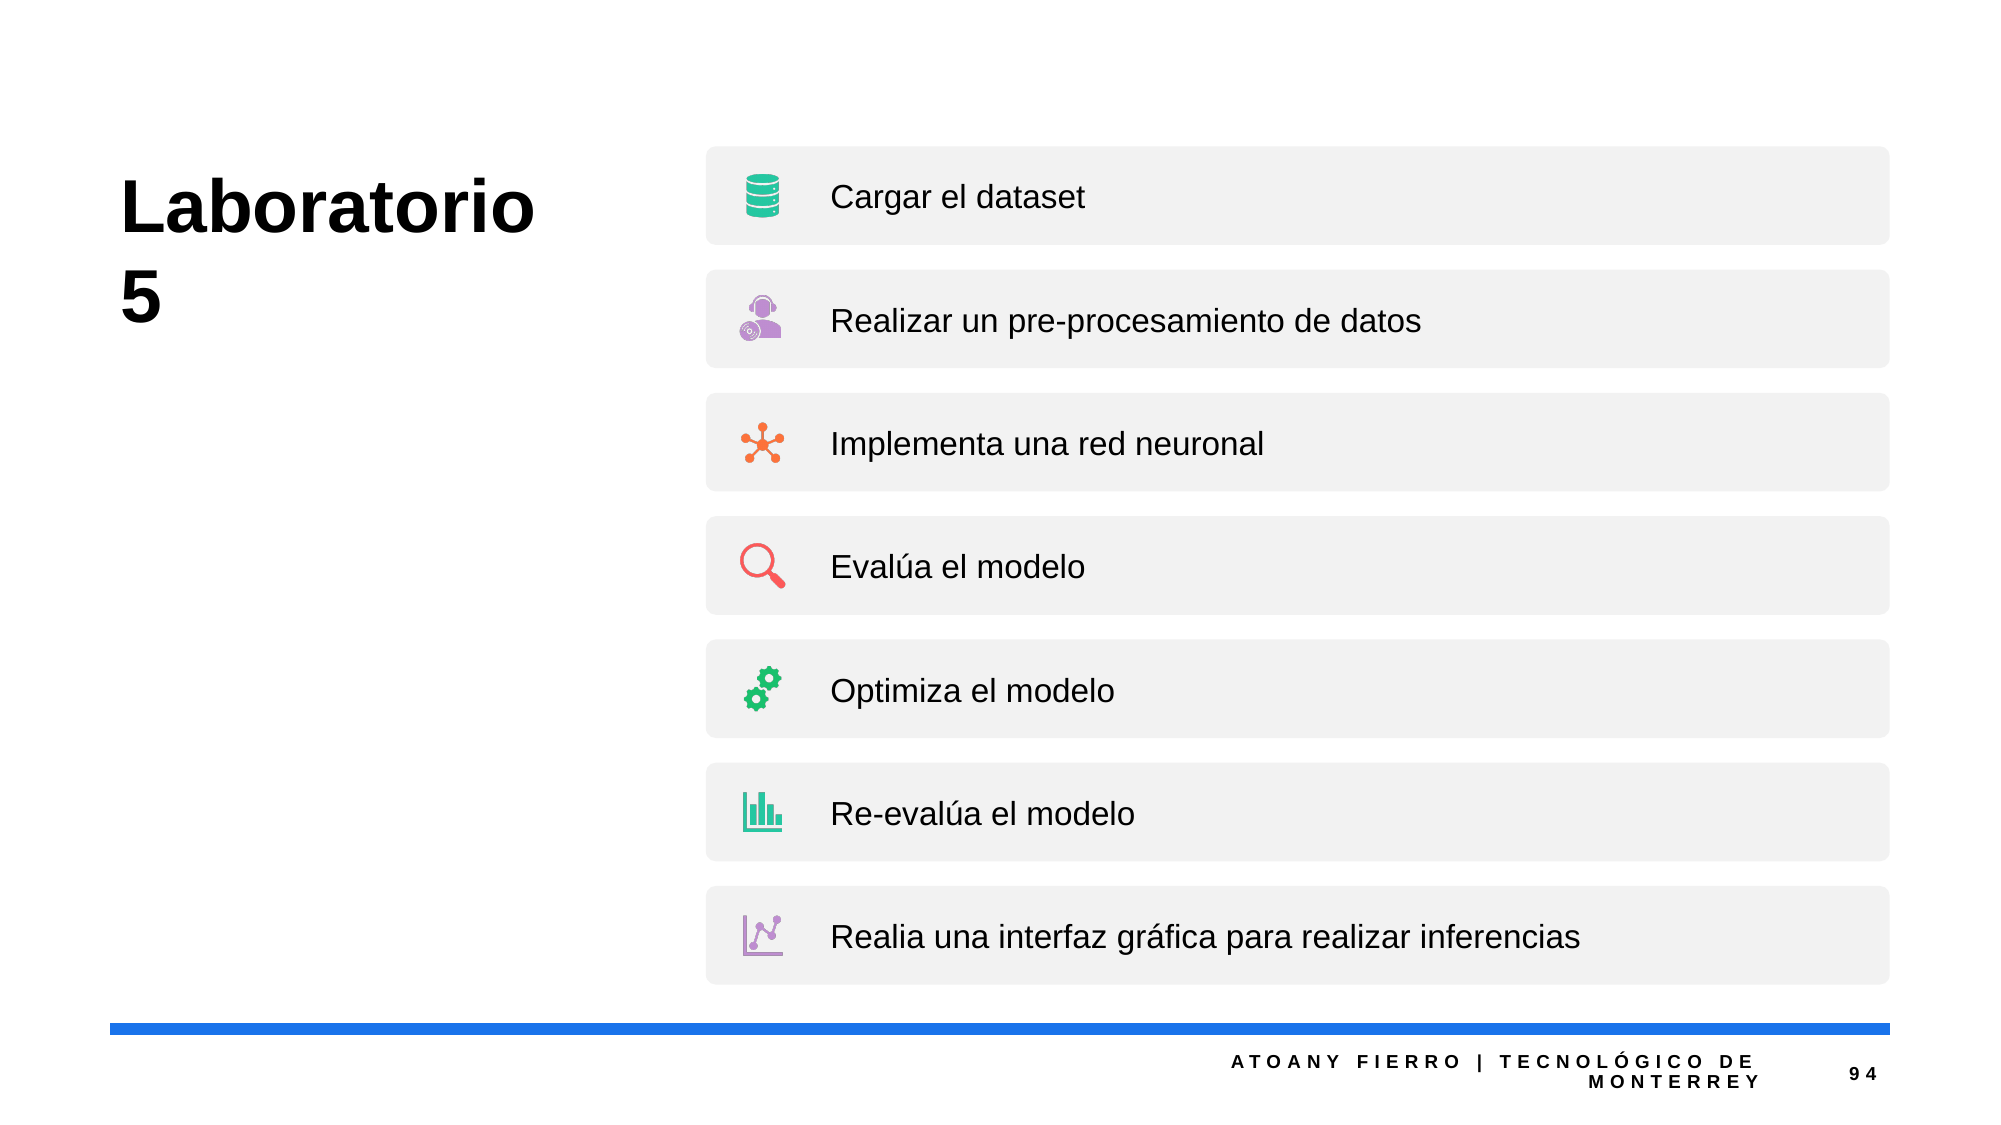

Cargar el dataset
Realizar un pre-procesamiento de datos
Implementa una red neuronal
Evalúa el modelo
Optimiza el modelo
Re-evalúa el modelo
Realia una interfaz gráfica para realizar inferencias
# Laboratorio 5
Atoany Fierro | Tecnológico de Monterrey
94